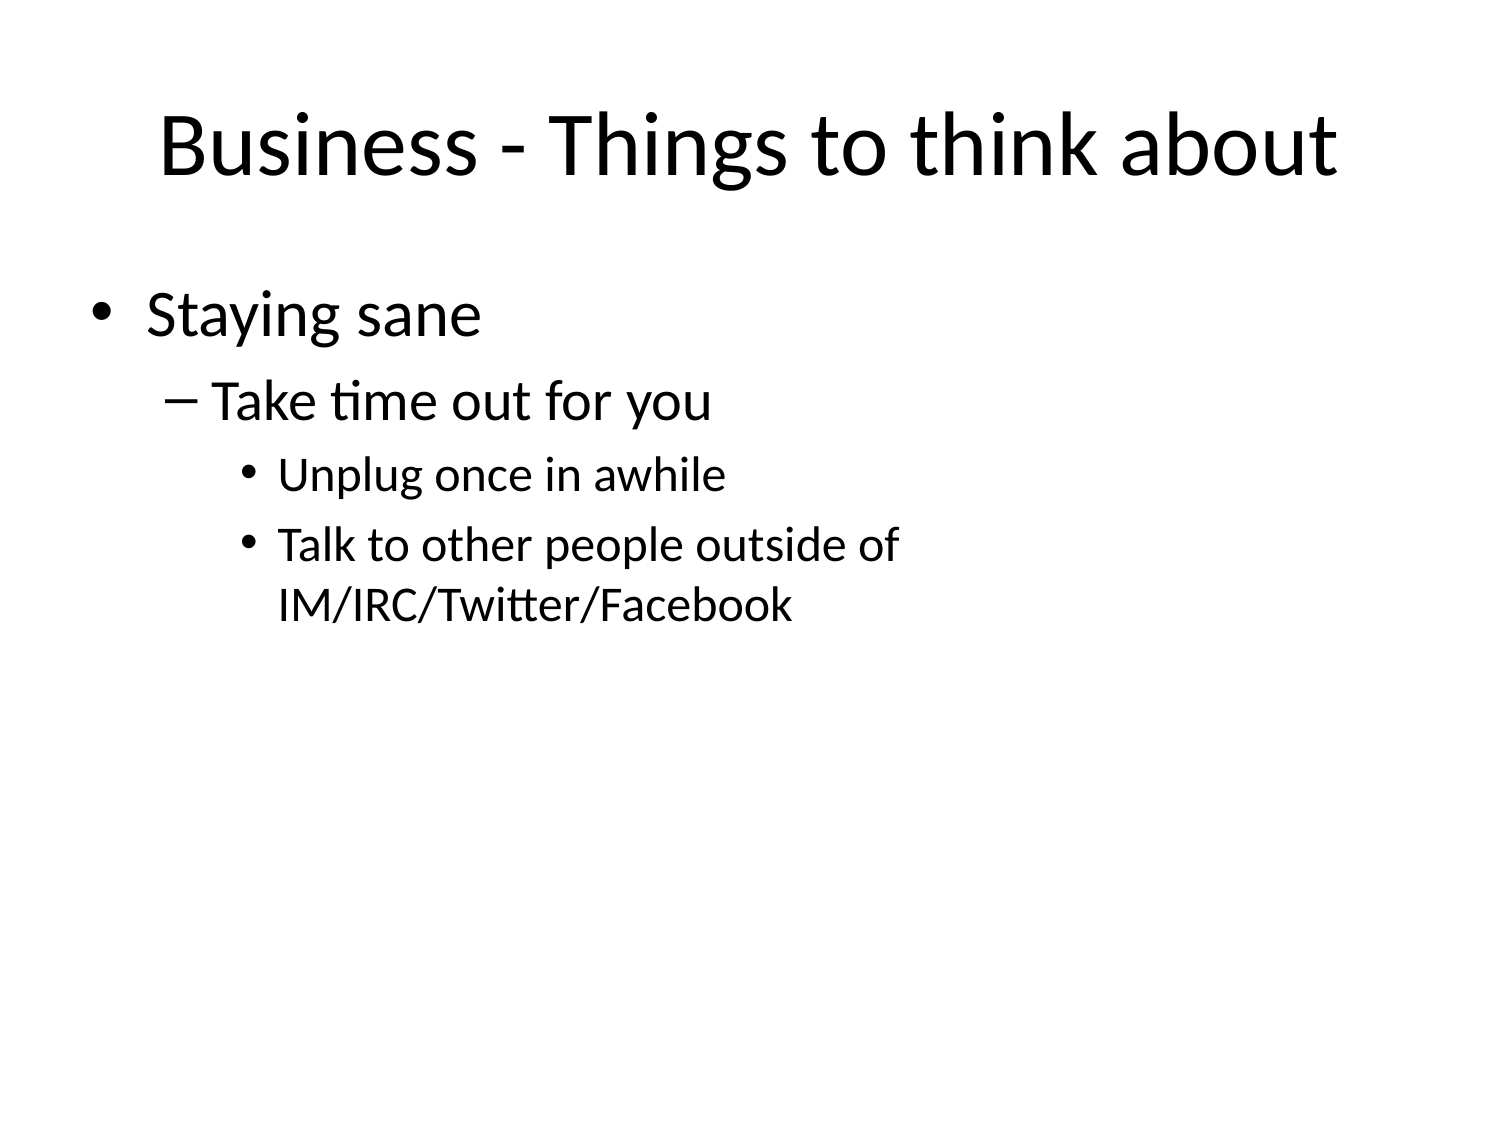

# Business - Things to think about
Staying sane
Take time out for you
Unplug once in awhile
Talk to other people outside of IM/IRC/Twitter/Facebook